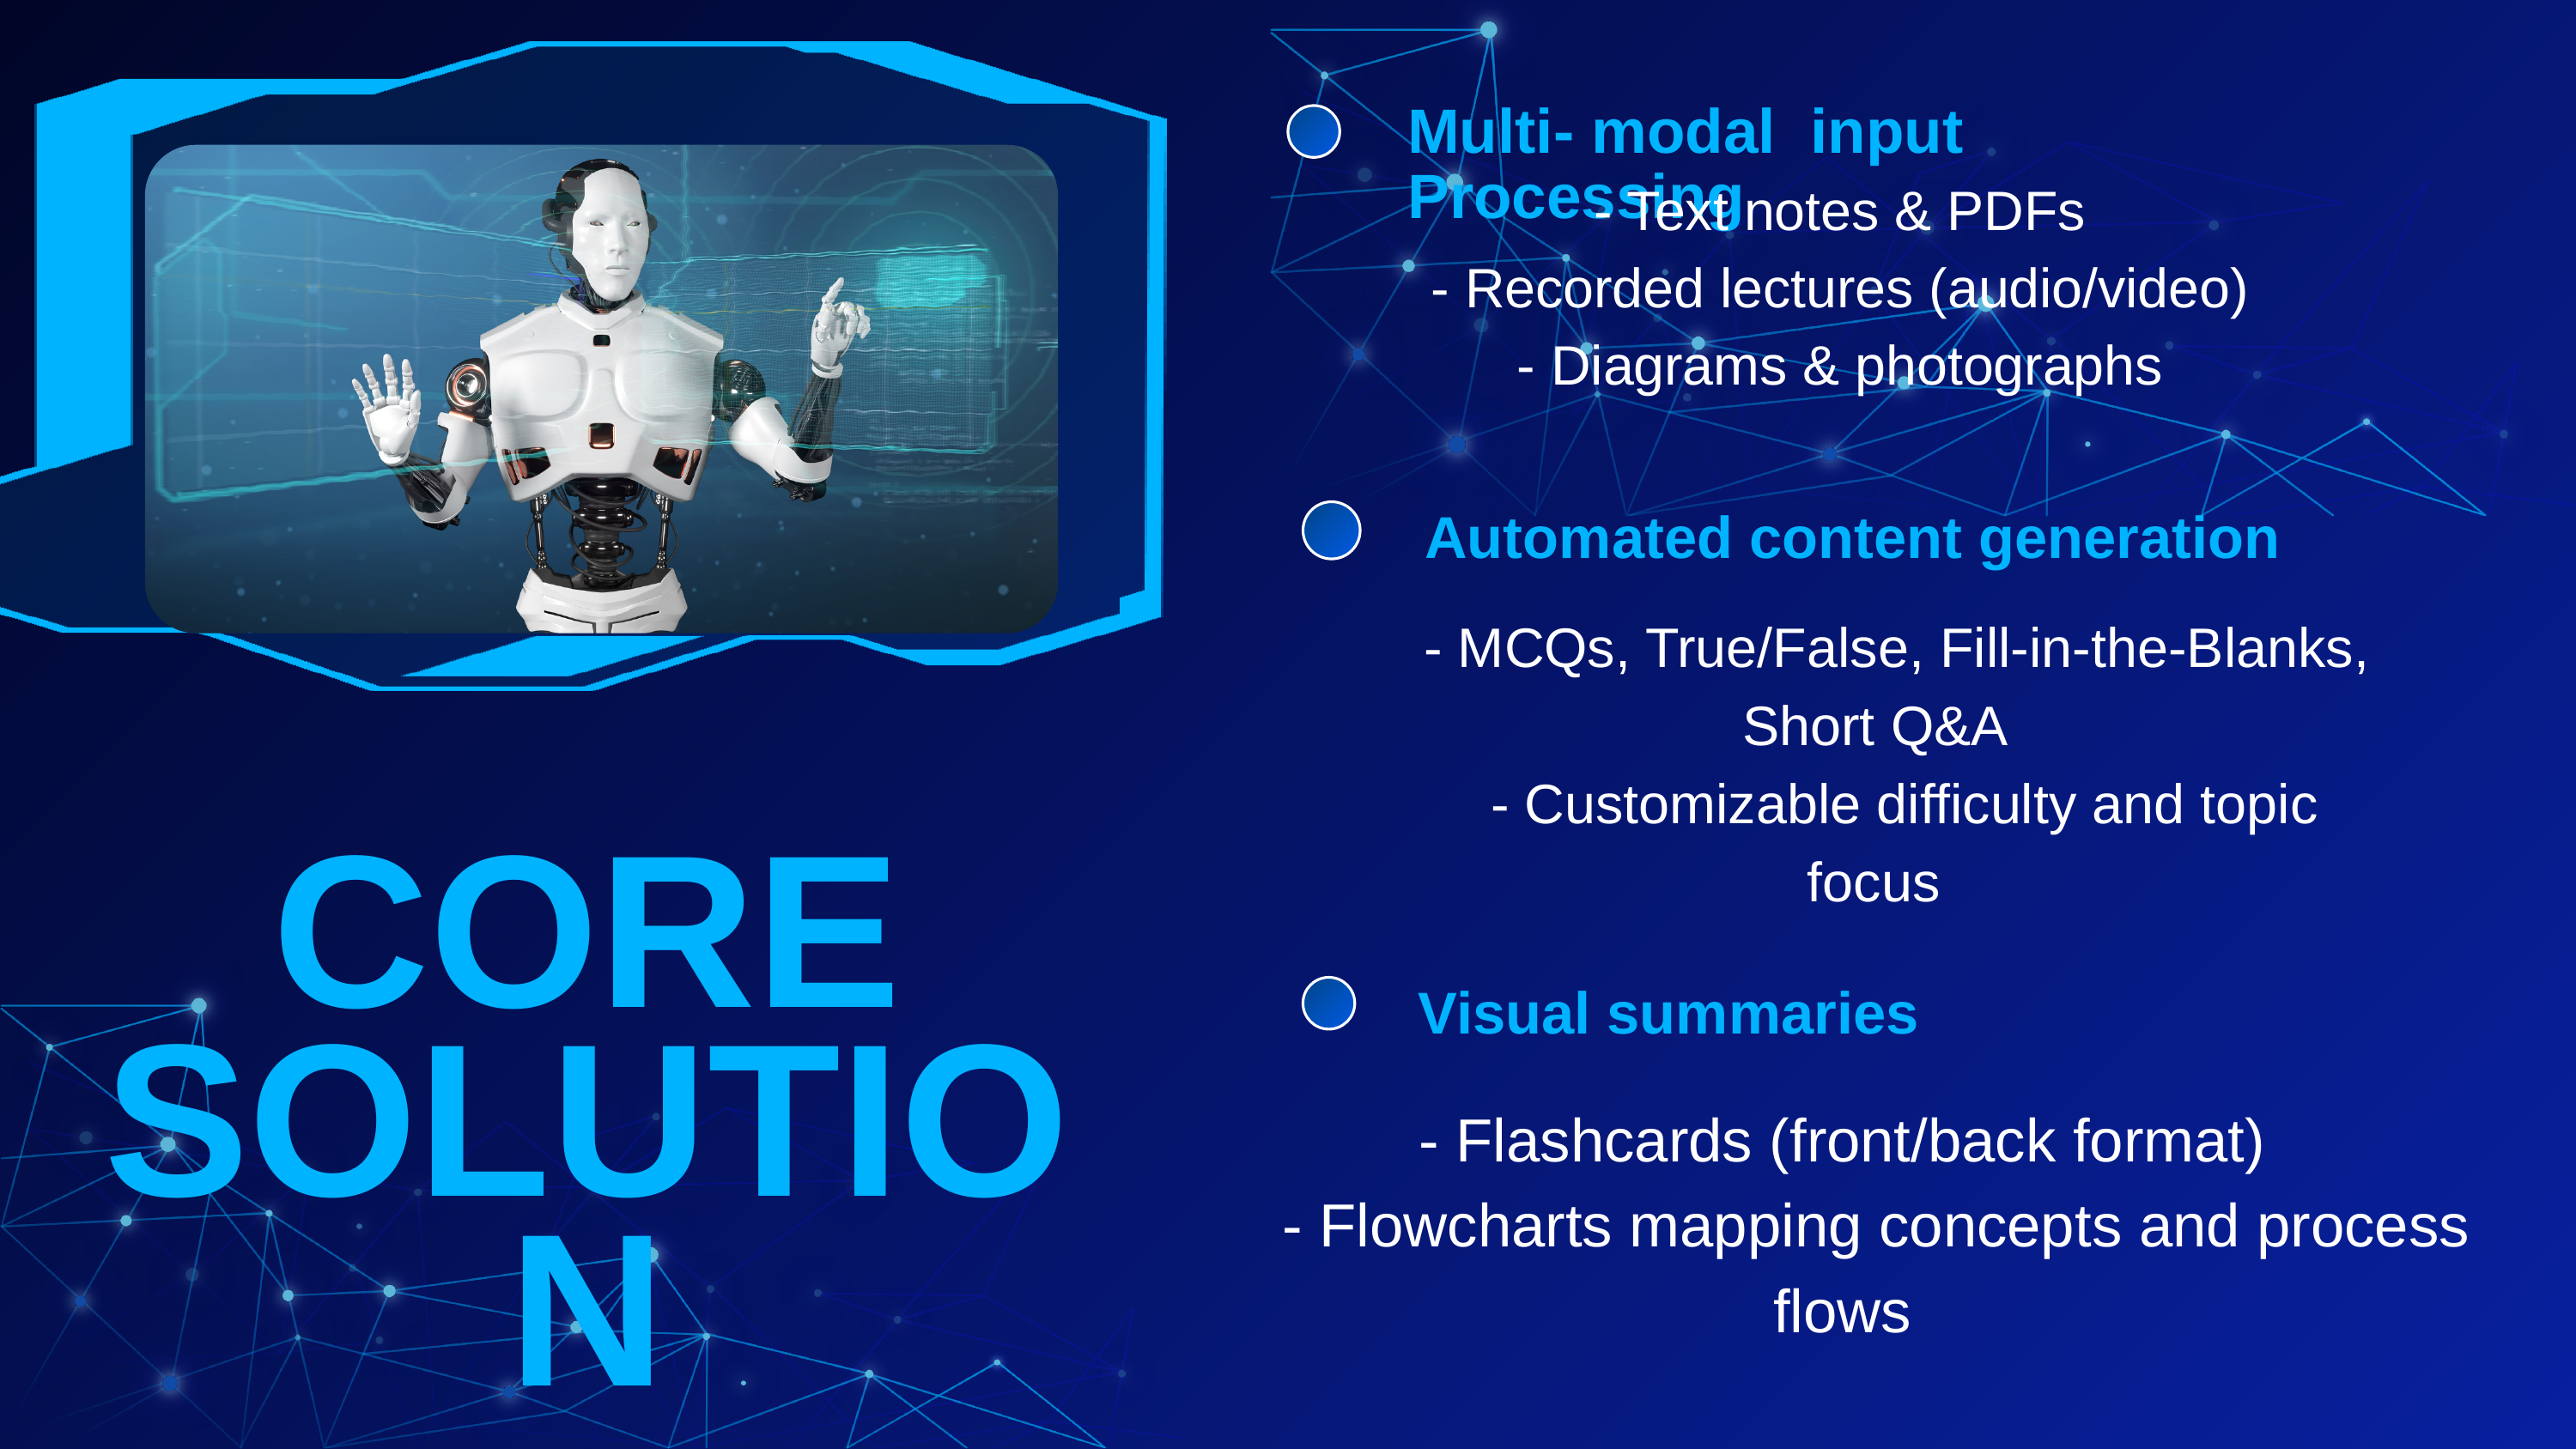

Multi- modal  input Processing

  - Text notes & PDFs
  - Recorded lectures (audio/video)
  - Diagrams & photographs

Automated content generation
 - MCQs, True/False, Fill-in-the-Blanks, Short Q&A
  - Customizable difficulty and topic focus

CORE SOLUTION

Visual summaries
- Flashcards (front/back format)
  - Flowcharts mapping concepts and process flows